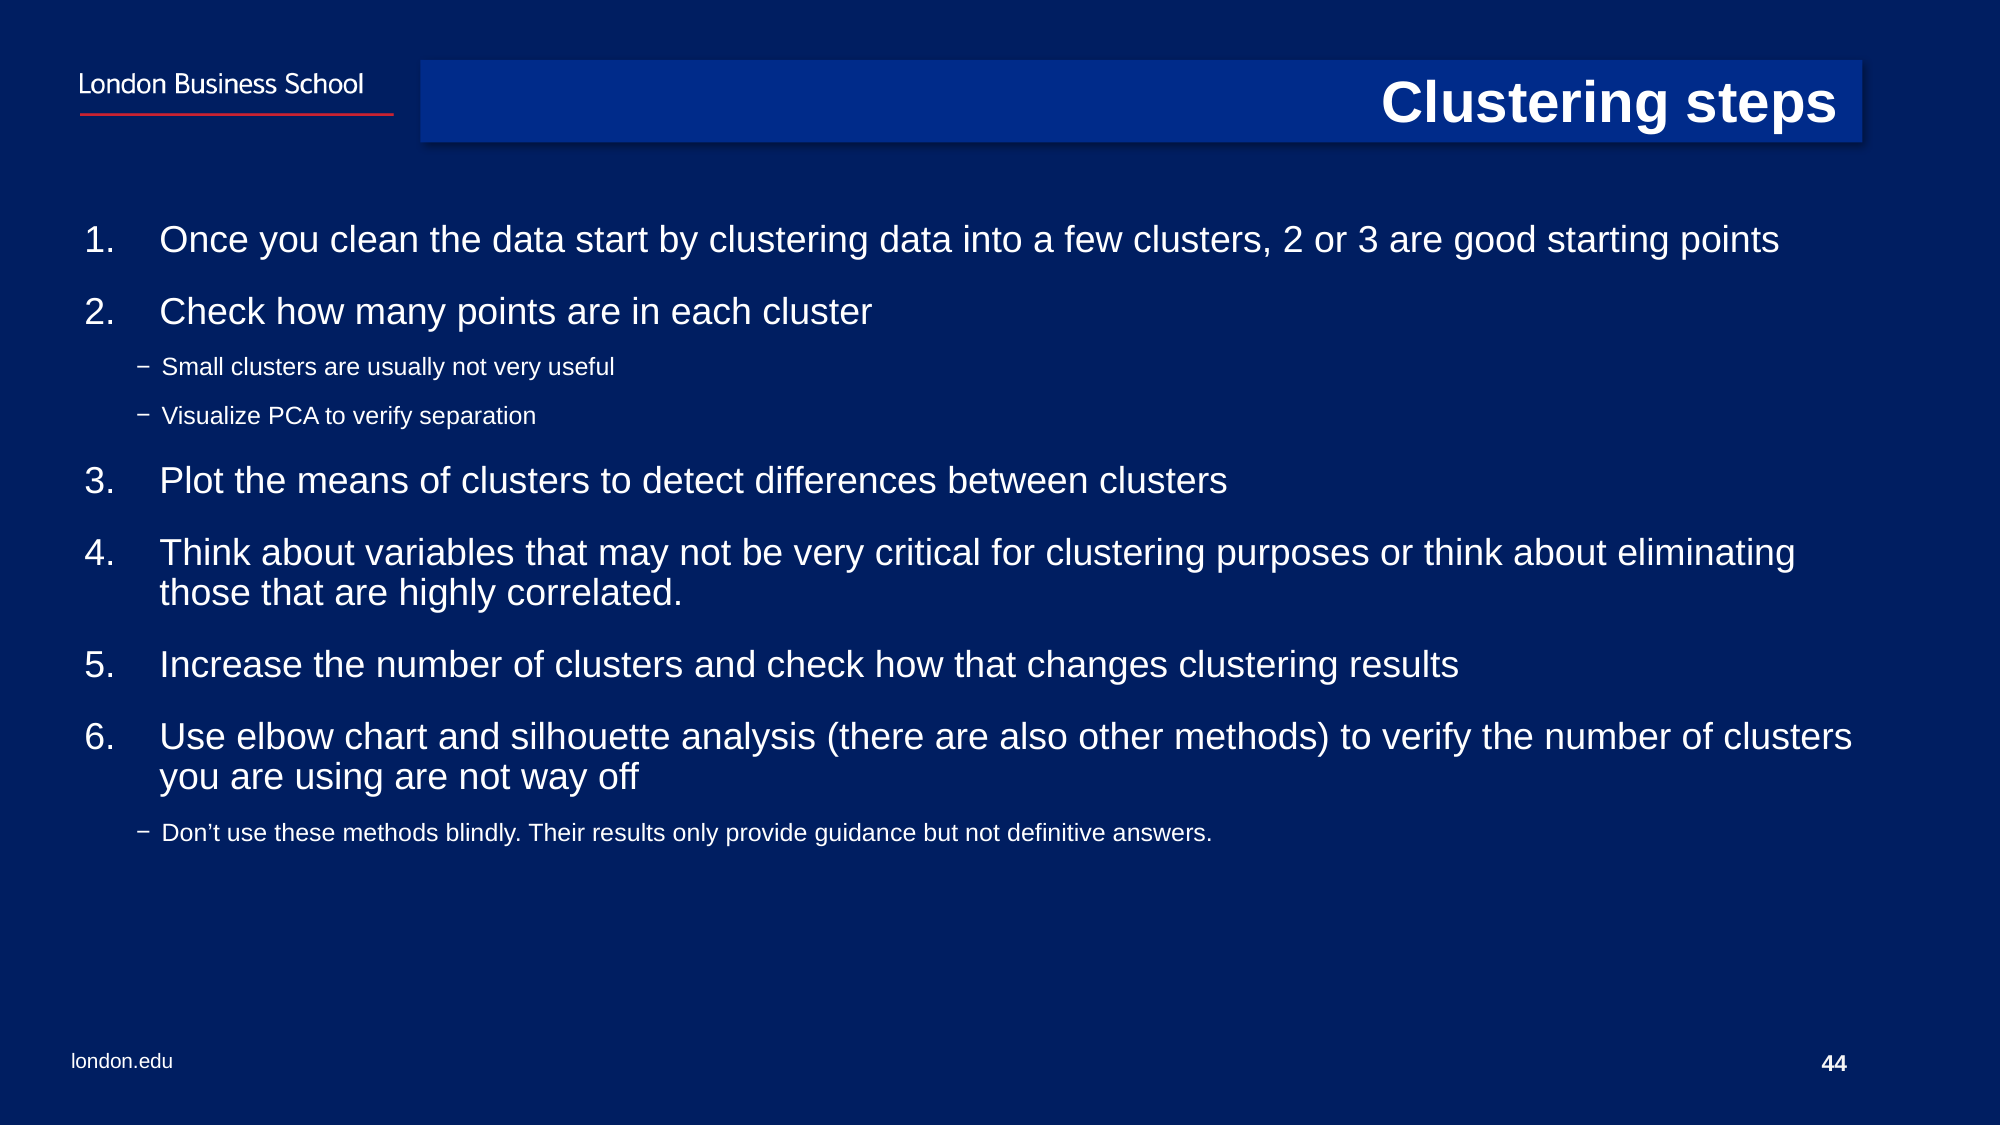

# Clustering steps
Once you clean the data start by clustering data into a few clusters, 2 or 3 are good starting points
Check how many points are in each cluster
Small clusters are usually not very useful
Visualize PCA to verify separation
Plot the means of clusters to detect differences between clusters
Think about variables that may not be very critical for clustering purposes or think about eliminating those that are highly correlated.
Increase the number of clusters and check how that changes clustering results
Use elbow chart and silhouette analysis (there are also other methods) to verify the number of clusters you are using are not way off
Don’t use these methods blindly. Their results only provide guidance but not definitive answers.